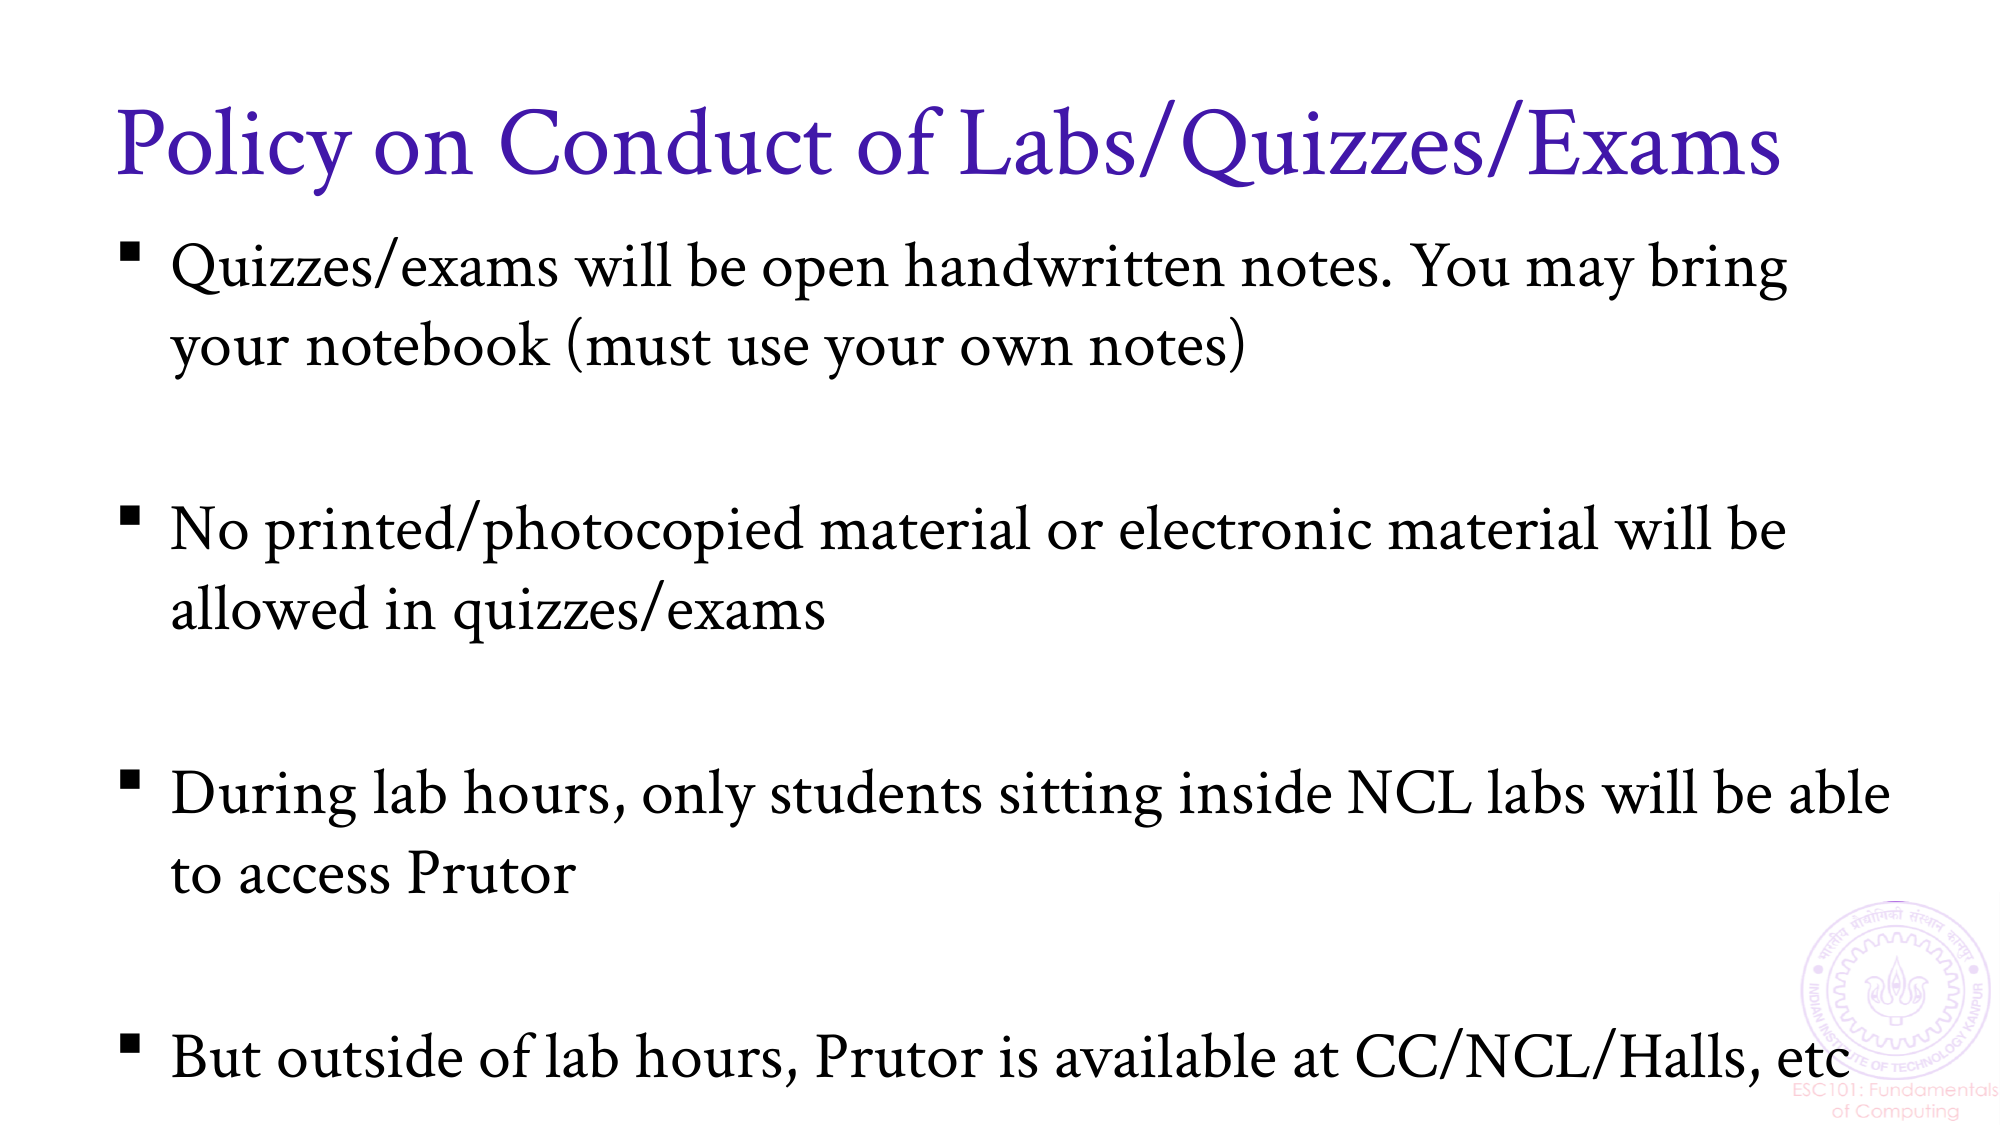

# Policy on Conduct of Labs/Quizzes/Exams
Quizzes/exams will be open handwritten notes. You may bring your notebook (must use your own notes)

No printed/photocopied material or electronic material will be allowed in quizzes/exams

During lab hours, only students sitting inside NCL labs will be able to access Prutor

But outside of lab hours, Prutor is available at CC/NCL/Halls, etc

24